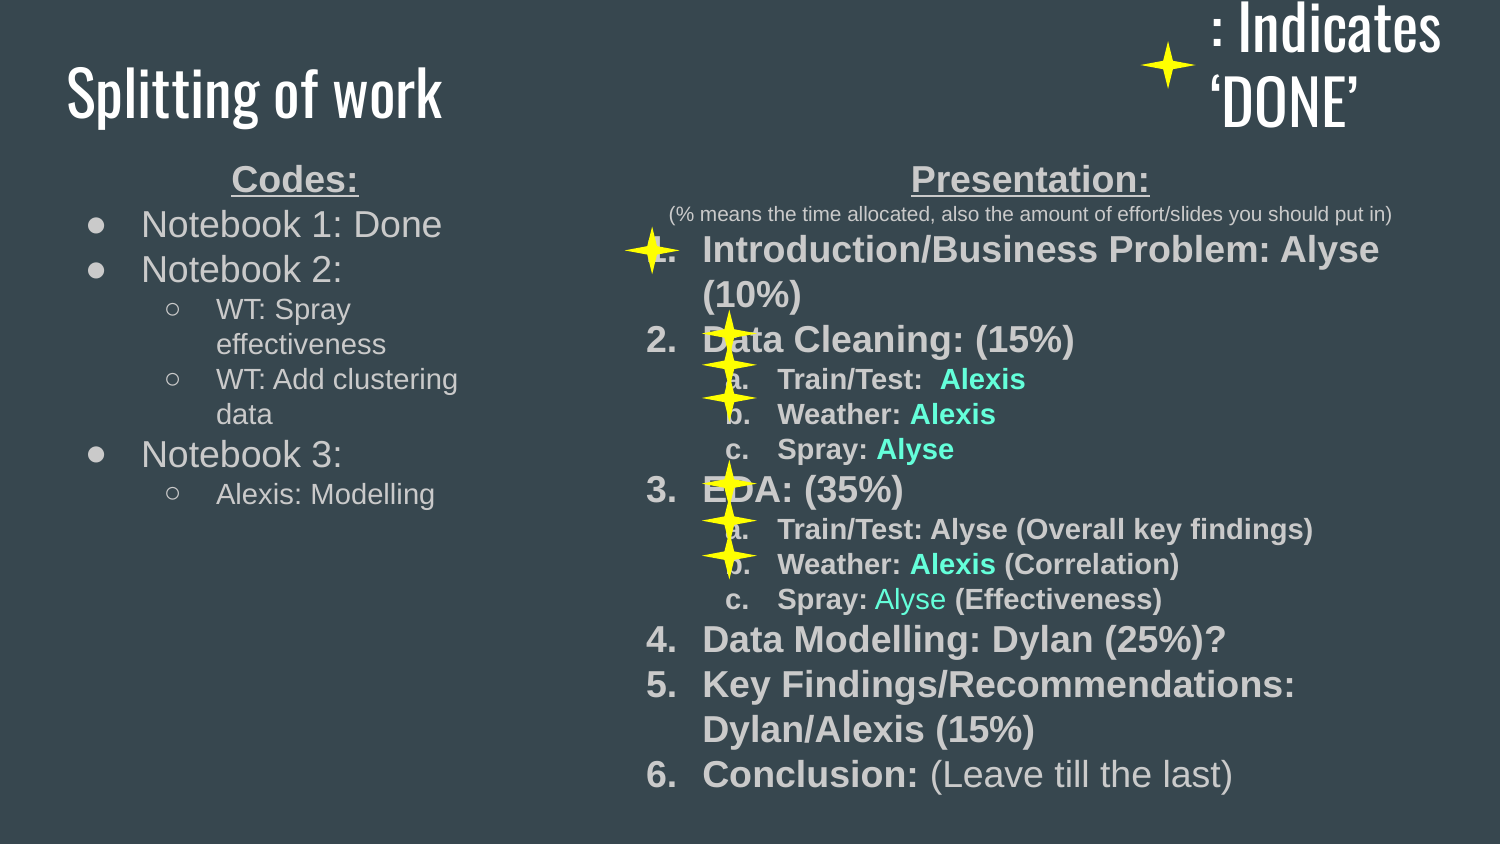

# Splitting of work

: Indicates ‘DONE’
Codes:
Notebook 1: Done
Notebook 2:
WT: Spray effectiveness
WT: Add clustering data
Notebook 3:
Alexis: Modelling

Presentation:
(% means the time allocated, also the amount of effort/slides you should put in)
Introduction/Business Problem: Alyse (10%)
Data Cleaning: (15%)
Train/Test:  Alexis
Weather: Alexis
Spray: Alyse
EDA: (35%)
Train/Test: Alyse (Overall key findings)
Weather: Alexis (Correlation)
Spray: Alyse (Effectiveness)
Data Modelling: Dylan (25%)?
Key Findings/Recommendations: Dylan/Alexis (15%)
Conclusion: (Leave till the last)